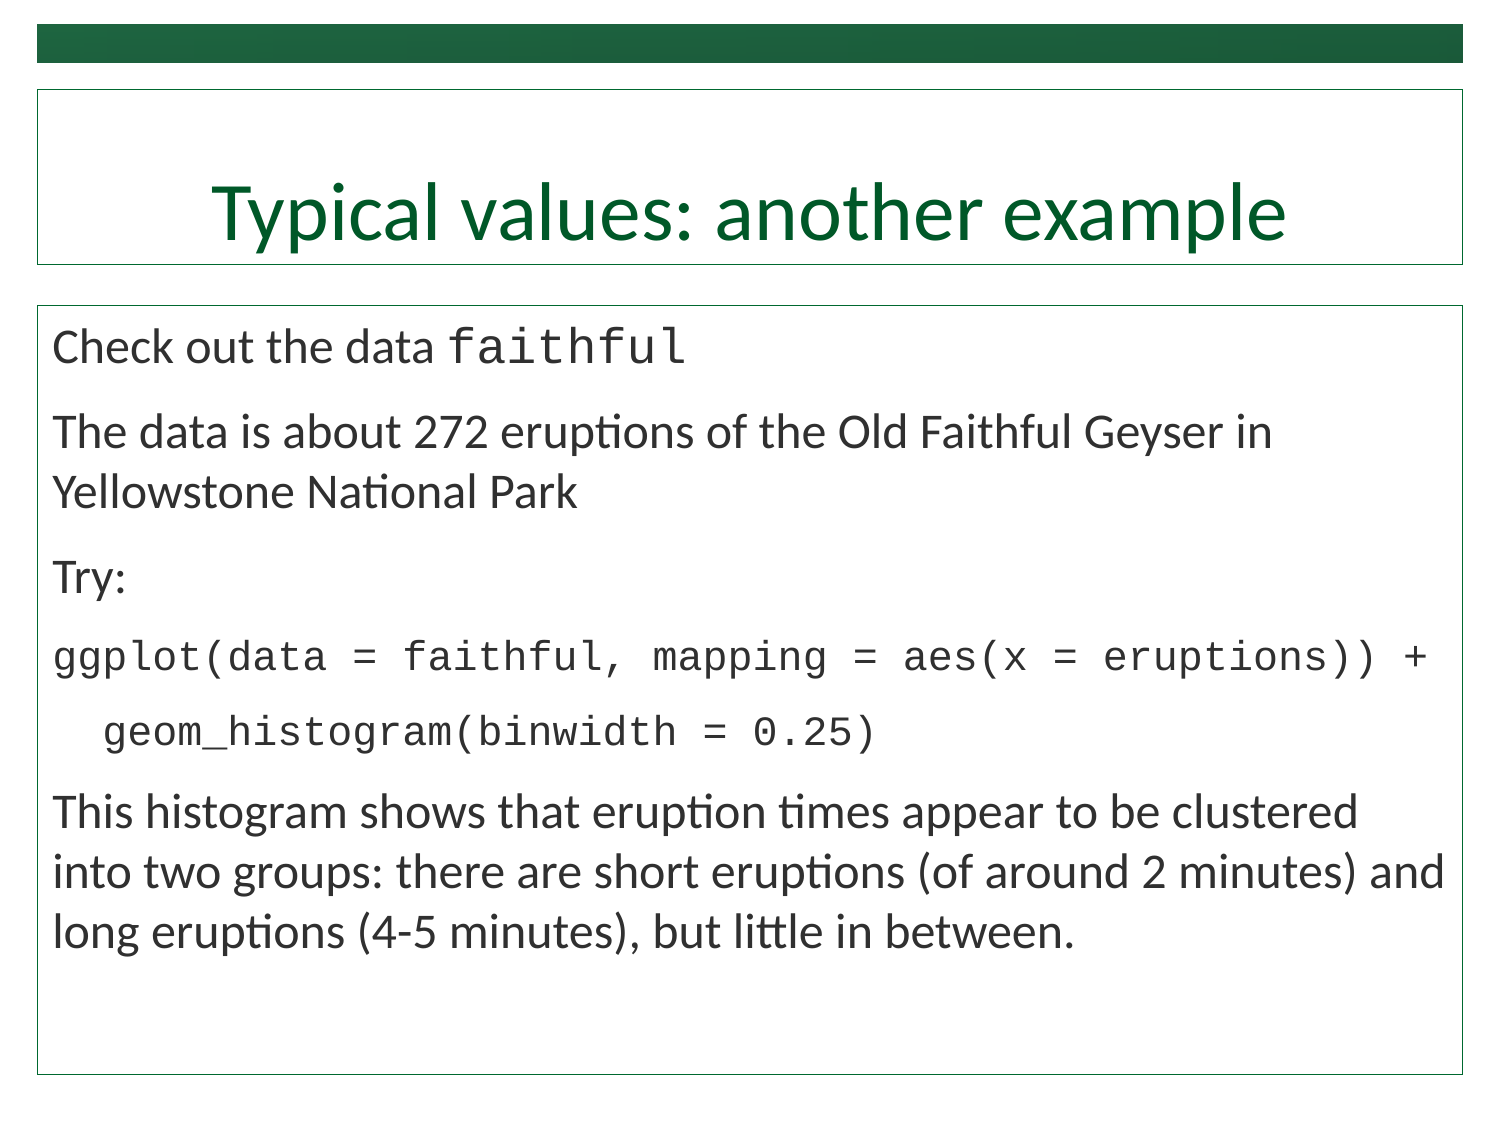

# Typical values: another example
Check out the data faithful
The data is about 272 eruptions of the Old Faithful Geyser in Yellowstone National Park
Try:
ggplot(data = faithful, mapping = aes(x = eruptions)) +
  geom_histogram(binwidth = 0.25)
This histogram shows that eruption times appear to be clustered into two groups: there are short eruptions (of around 2 minutes) and long eruptions (4-5 minutes), but little in between.